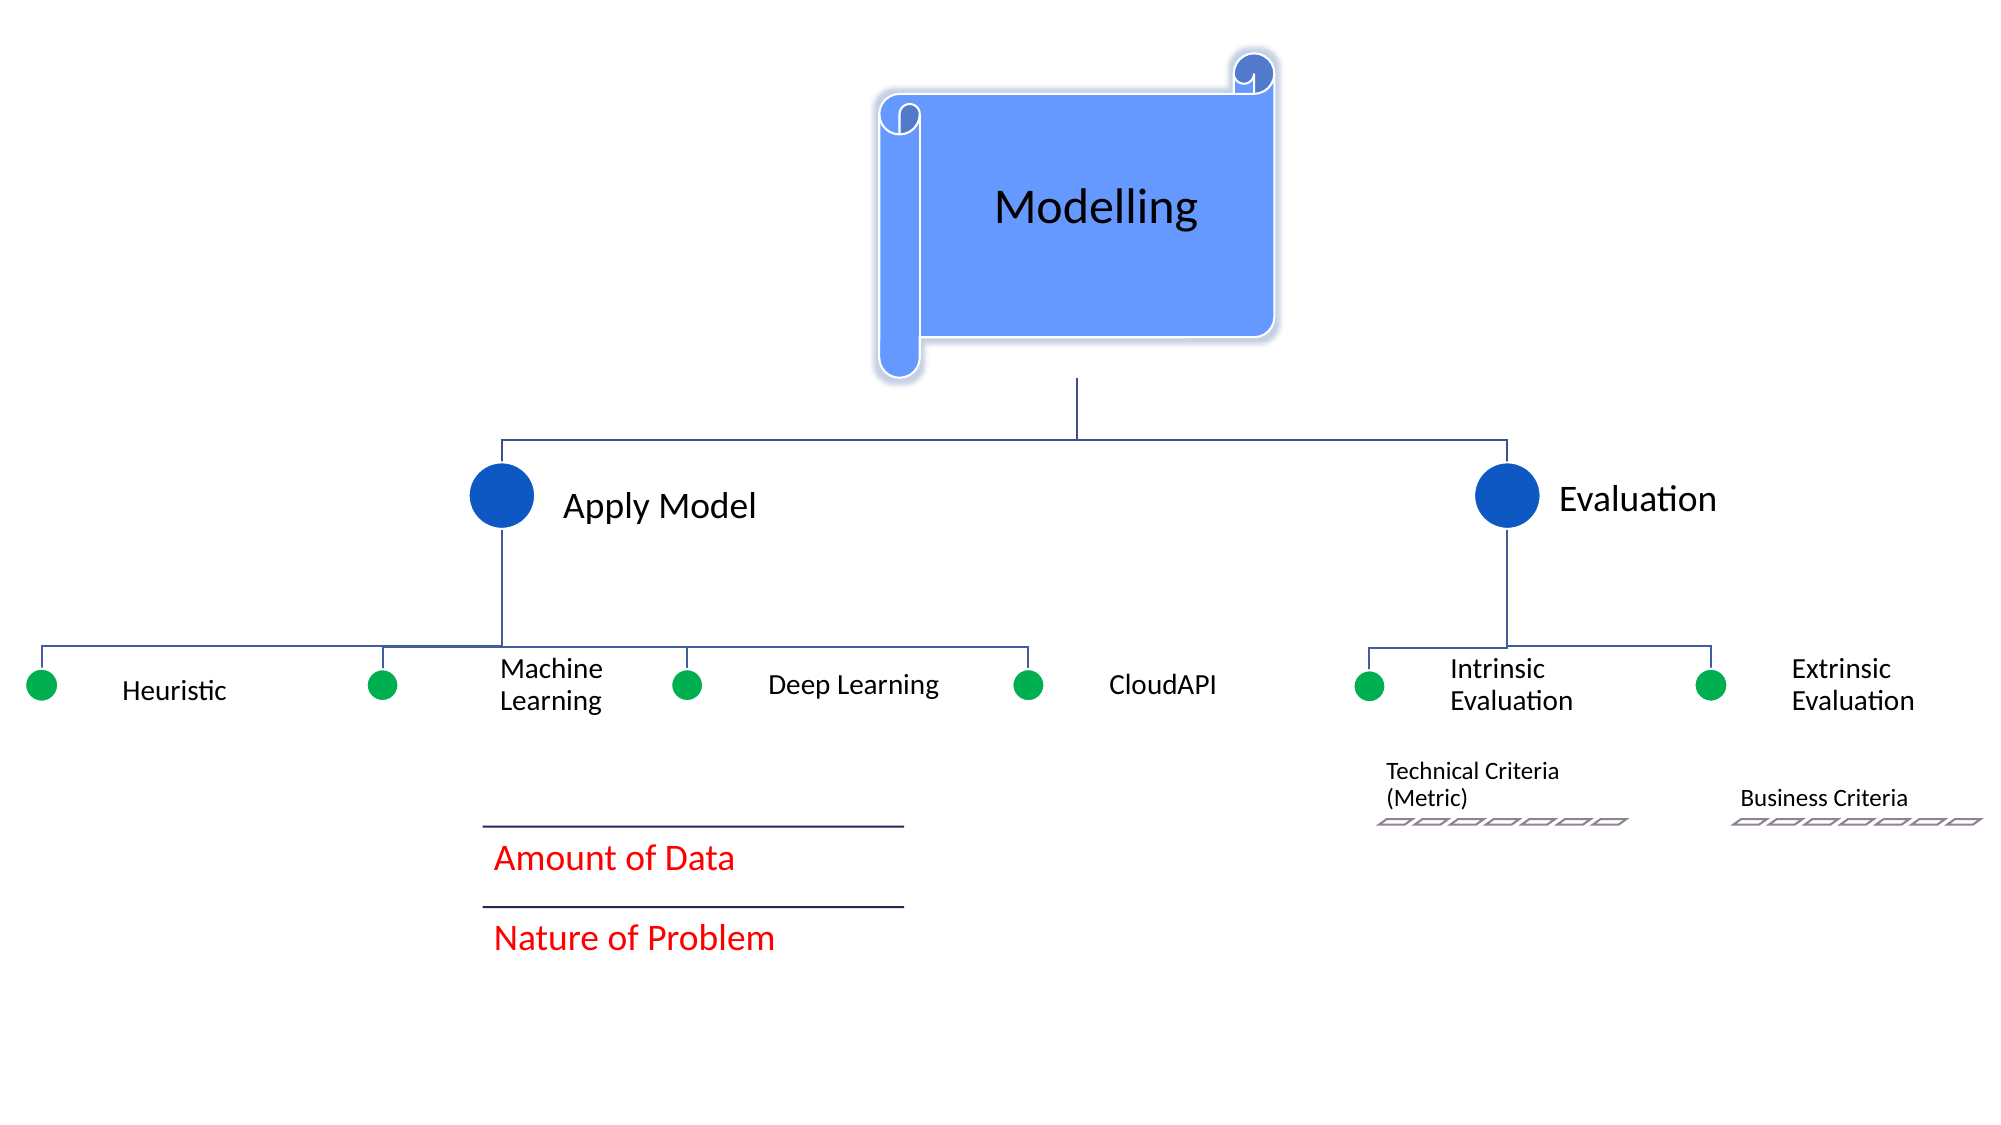

Modelling
Apply Model
Heuristic
Machine Learning
Deep Learning
CloudAPI
Evaluation
Intrinsic Evaluation
Extrinsic Evaluation
Business Criteria
Technical Criteria (Metric)
Amount of Data
Nature of Problem